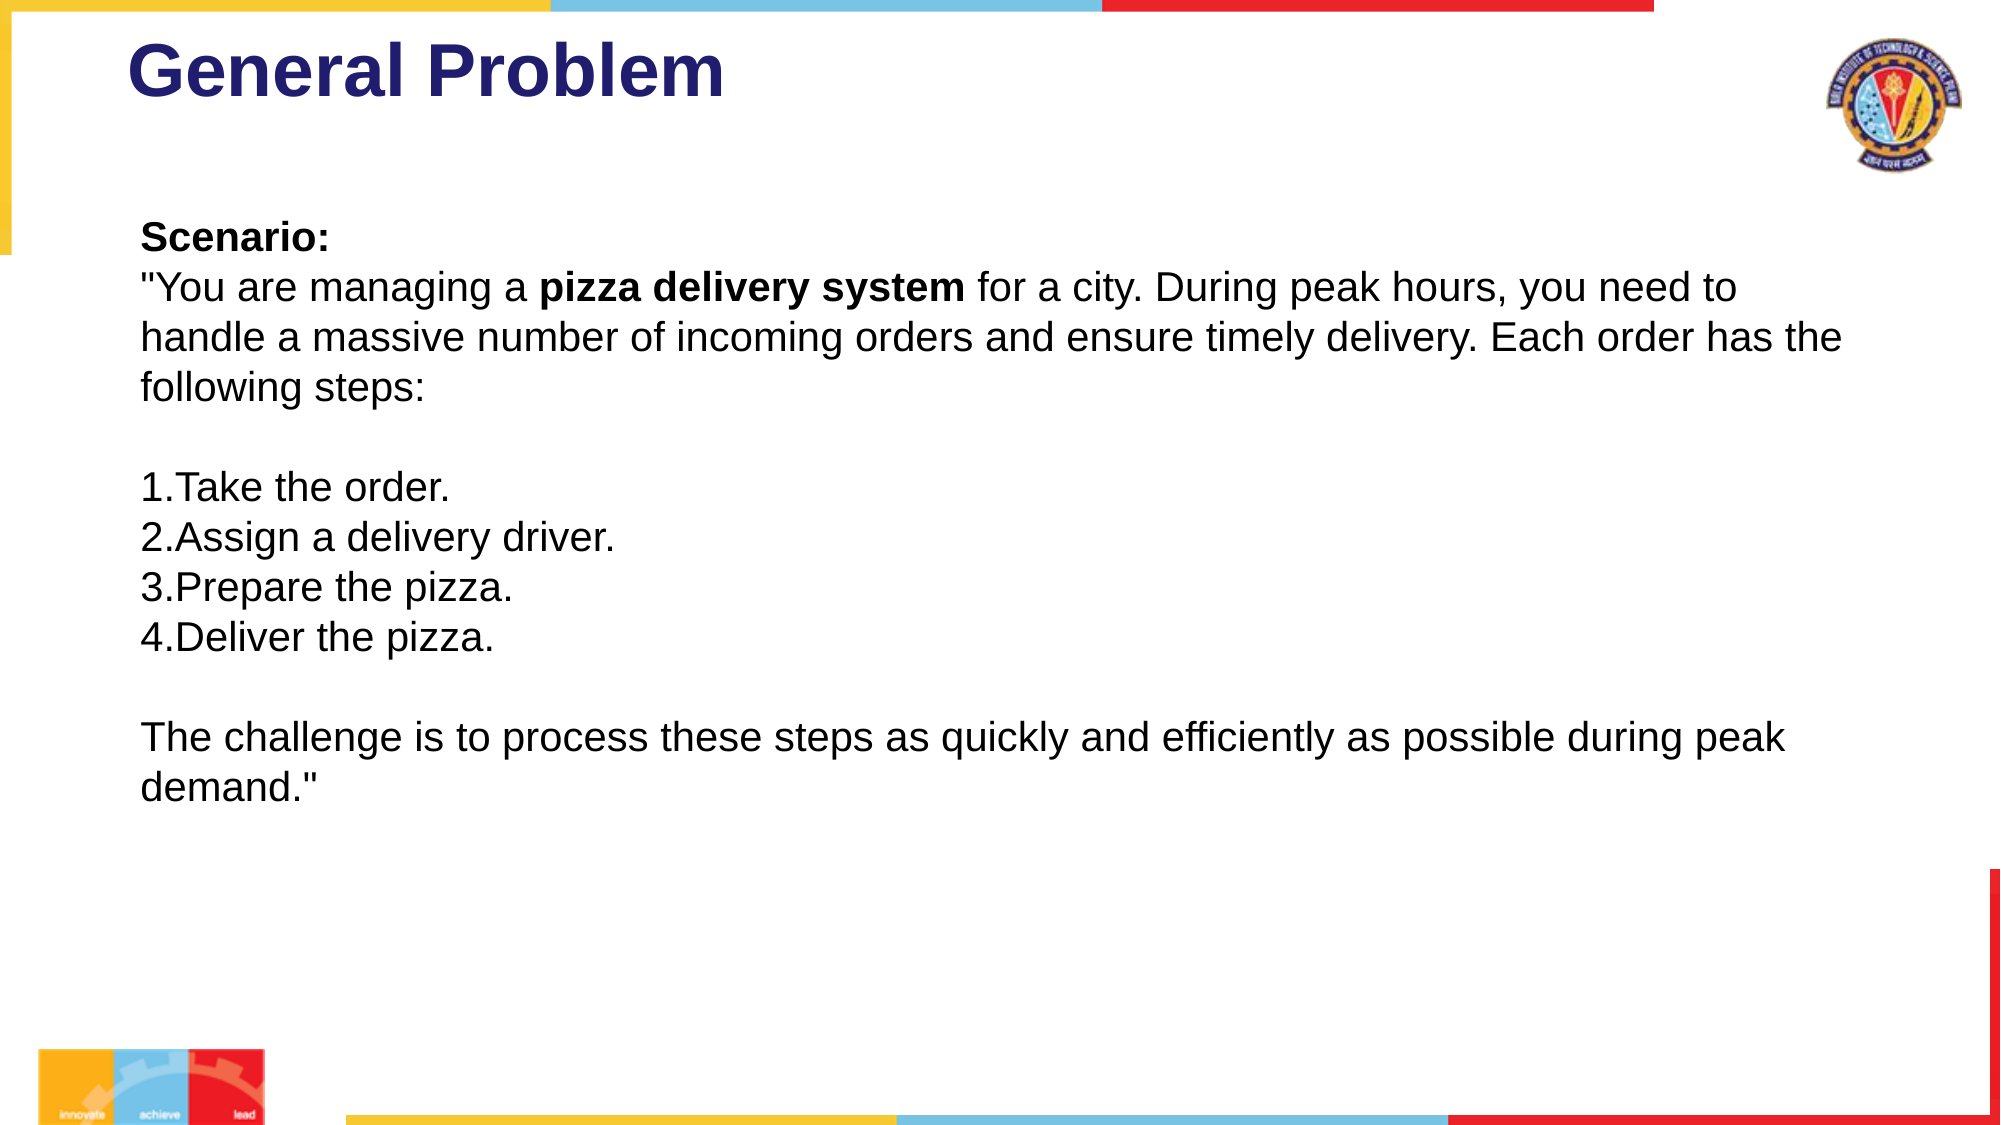

# General Problem
Scenario:
"You are managing a pizza delivery system for a city. During peak hours, you need to handle a massive number of incoming orders and ensure timely delivery. Each order has the following steps:

Take the order.
Assign a delivery driver.
Prepare the pizza.
Deliver the pizza.

The challenge is to process these steps as quickly and efficiently as possible during peak demand."